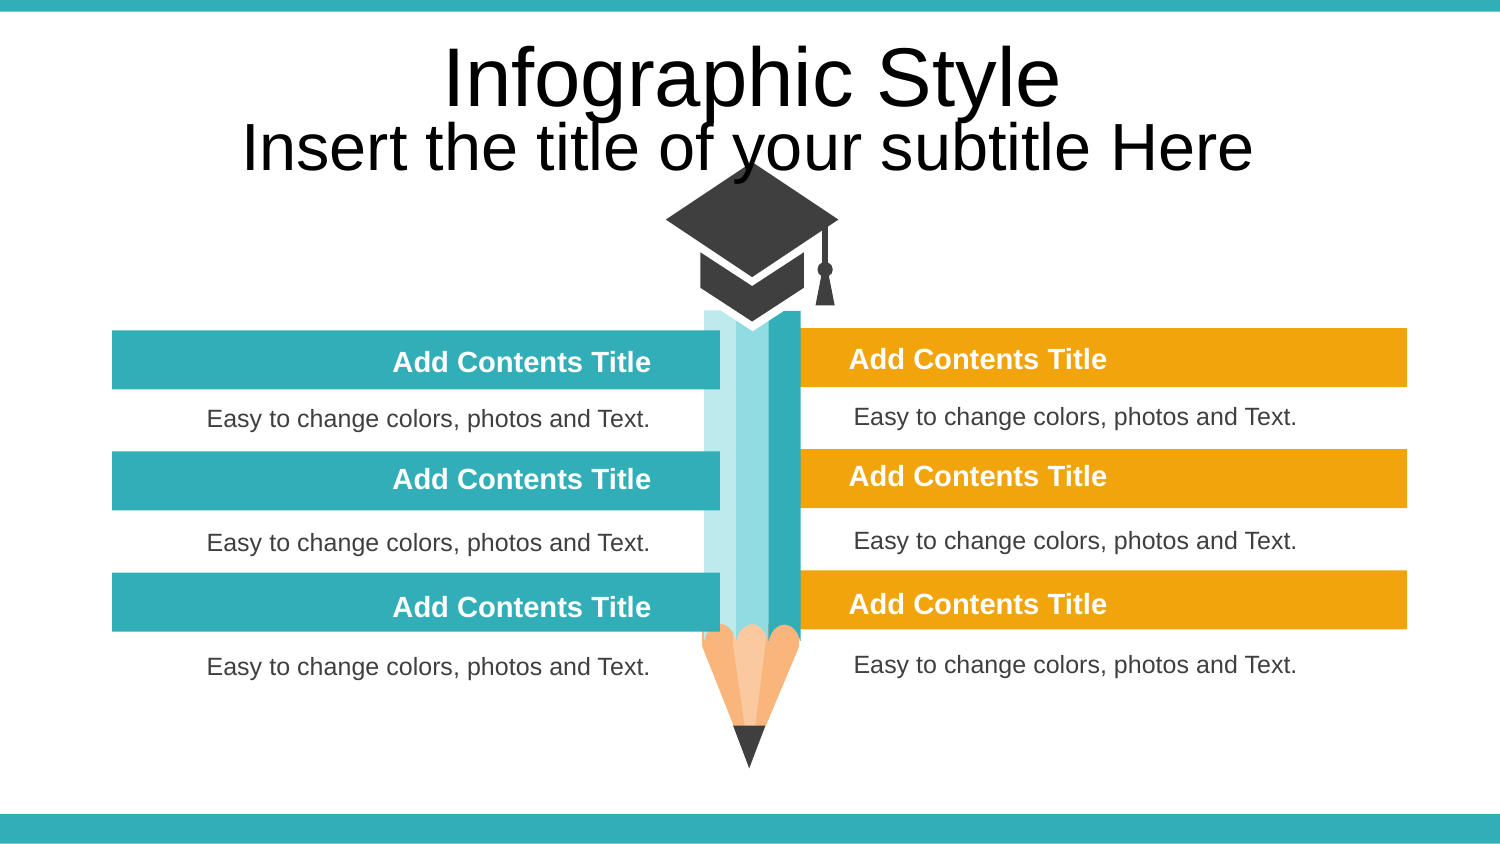

# Infographic Style
Insert the title of your subtitle Here

Add Contents Title
Add Contents Title
Easy to change colors, photos and Text.
Easy to change colors, photos and Text.

Add Contents Title

Add Contents Title
Easy to change colors, photos and Text.
Easy to change colors, photos and Text.

Add Contents Title
Add Contents Title
Easy to change colors, photos and Text.
Easy to change colors, photos and Text.